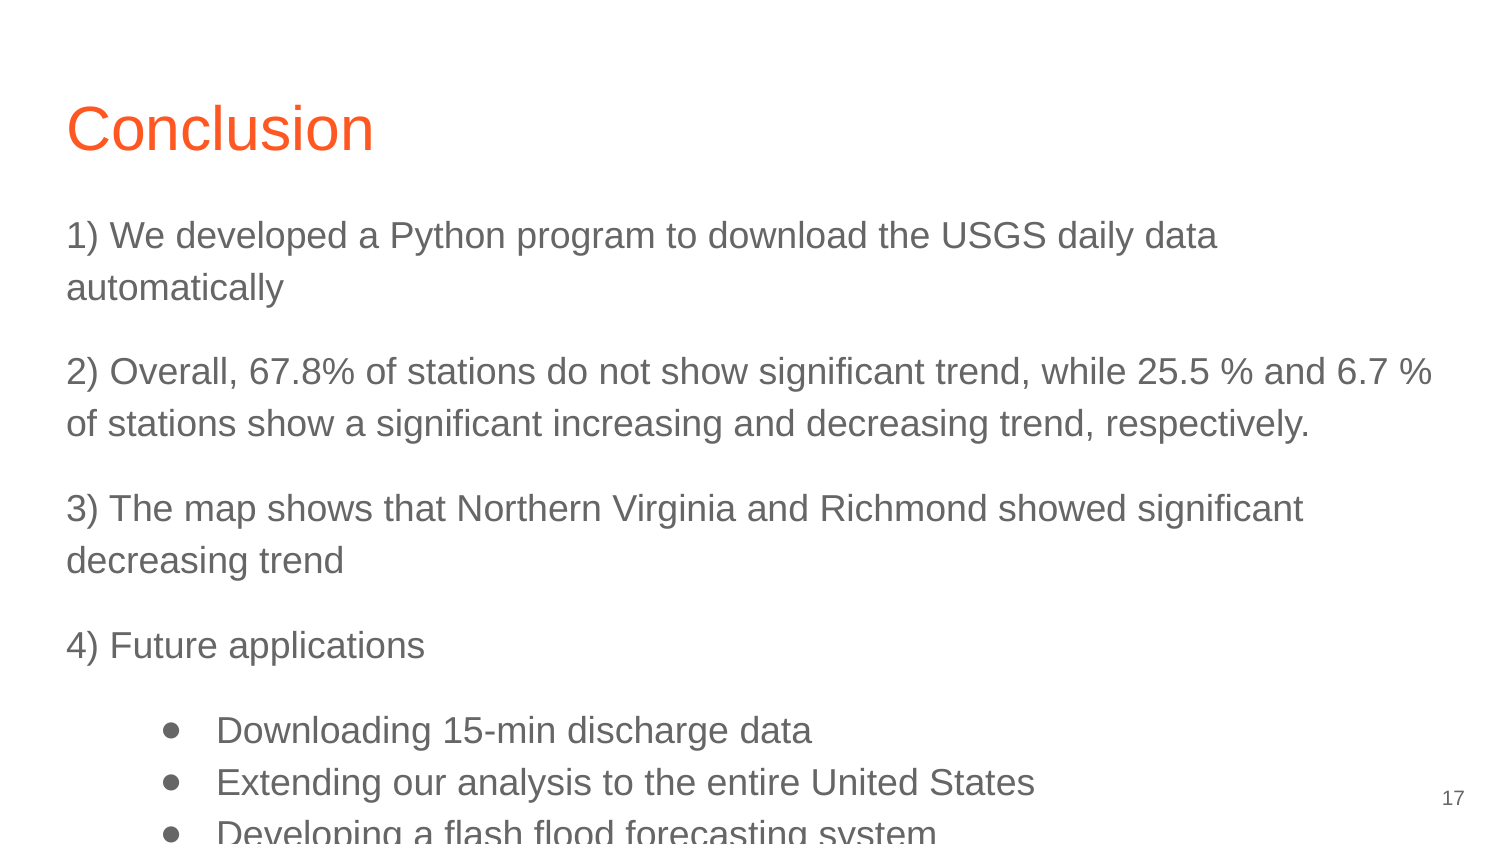

# Conclusion
1) We developed a Python program to download the USGS daily data automatically
2) Overall, 67.8% of stations do not show significant trend, while 25.5 % and 6.7 % of stations show a significant increasing and decreasing trend, respectively.
3) The map shows that Northern Virginia and Richmond showed significant decreasing trend
4) Future applications
Downloading 15-min discharge data
Extending our analysis to the entire United States
Developing a flash flood forecasting system
17